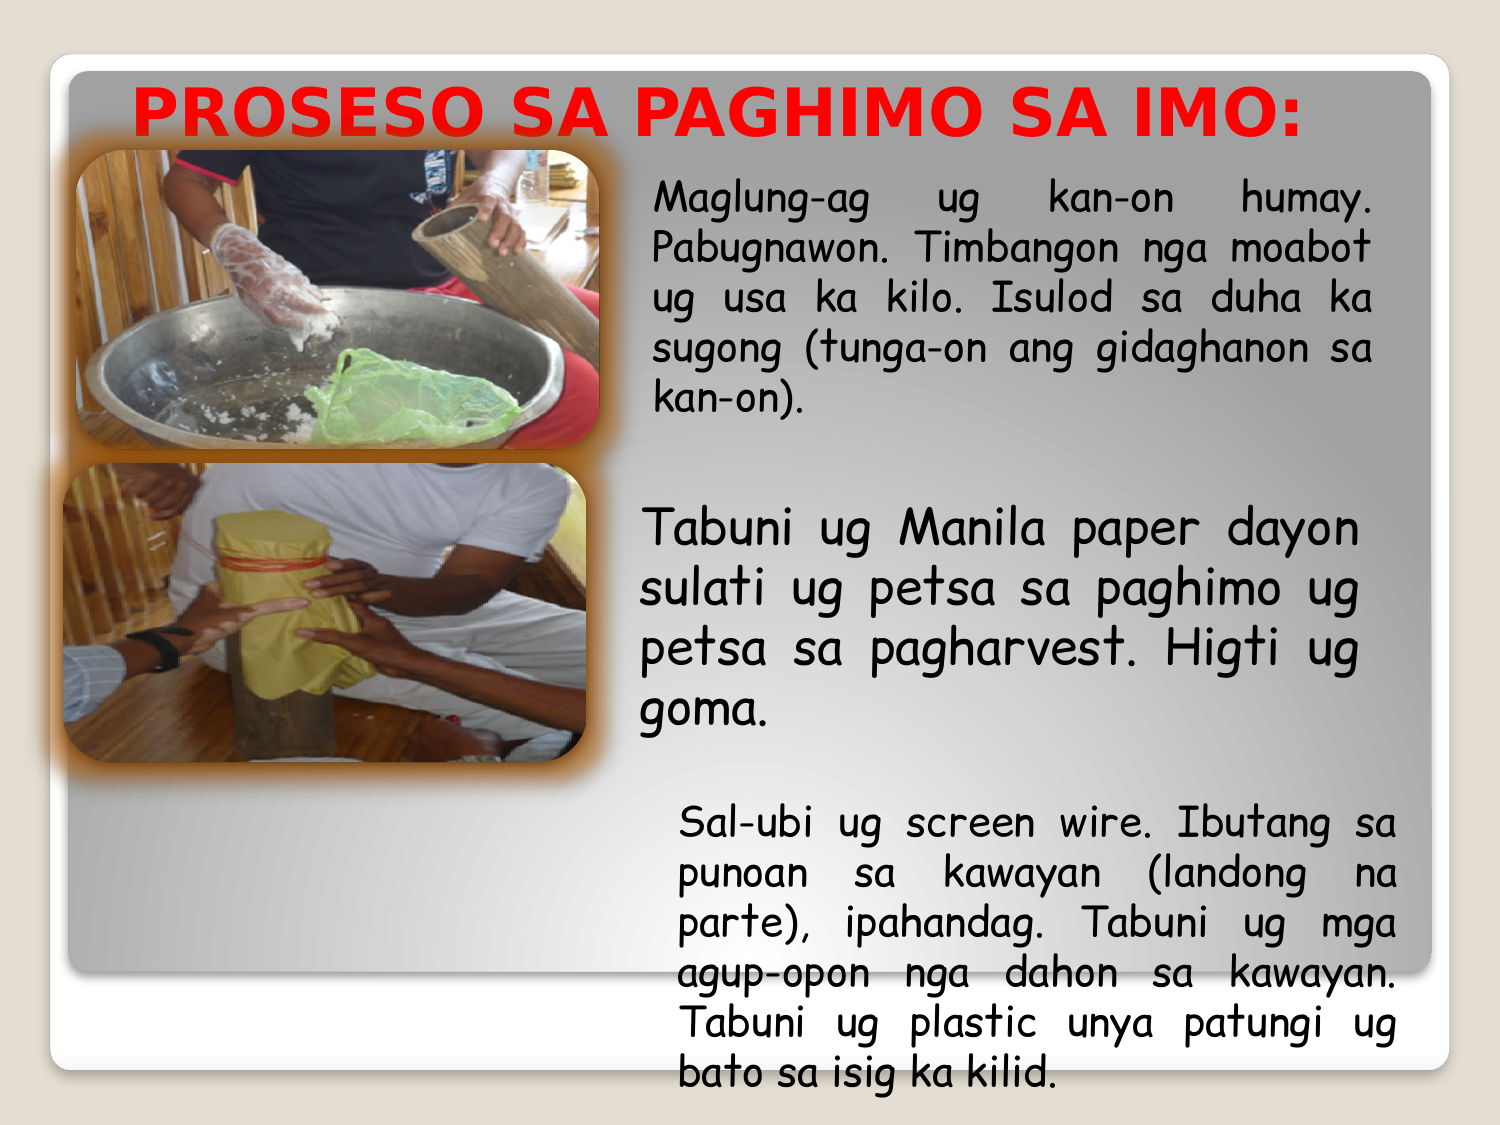

PROSESO SA PAGHIMO SA IMO:

Maglung-ag ug kan-on humay. Pabugnawon. Timbangon nga moabot ug usa ka kilo. Isulod sa duha ka sugong (tunga-on ang gidaghanon sa kan-on).

Tabuni ug Manila paper dayon sulati ug petsa sa paghimo ug petsa sa pagharvest. Higti ug goma.
#
Sal-ubi ug screen wire. Ibutang sa punoan sa kawayan (landong na parte), ipahandag. Tabuni ug mga agup-opon nga dahon sa kawayan. Tabuni ug plastic unya patungi ug bato sa isig ka kilid.